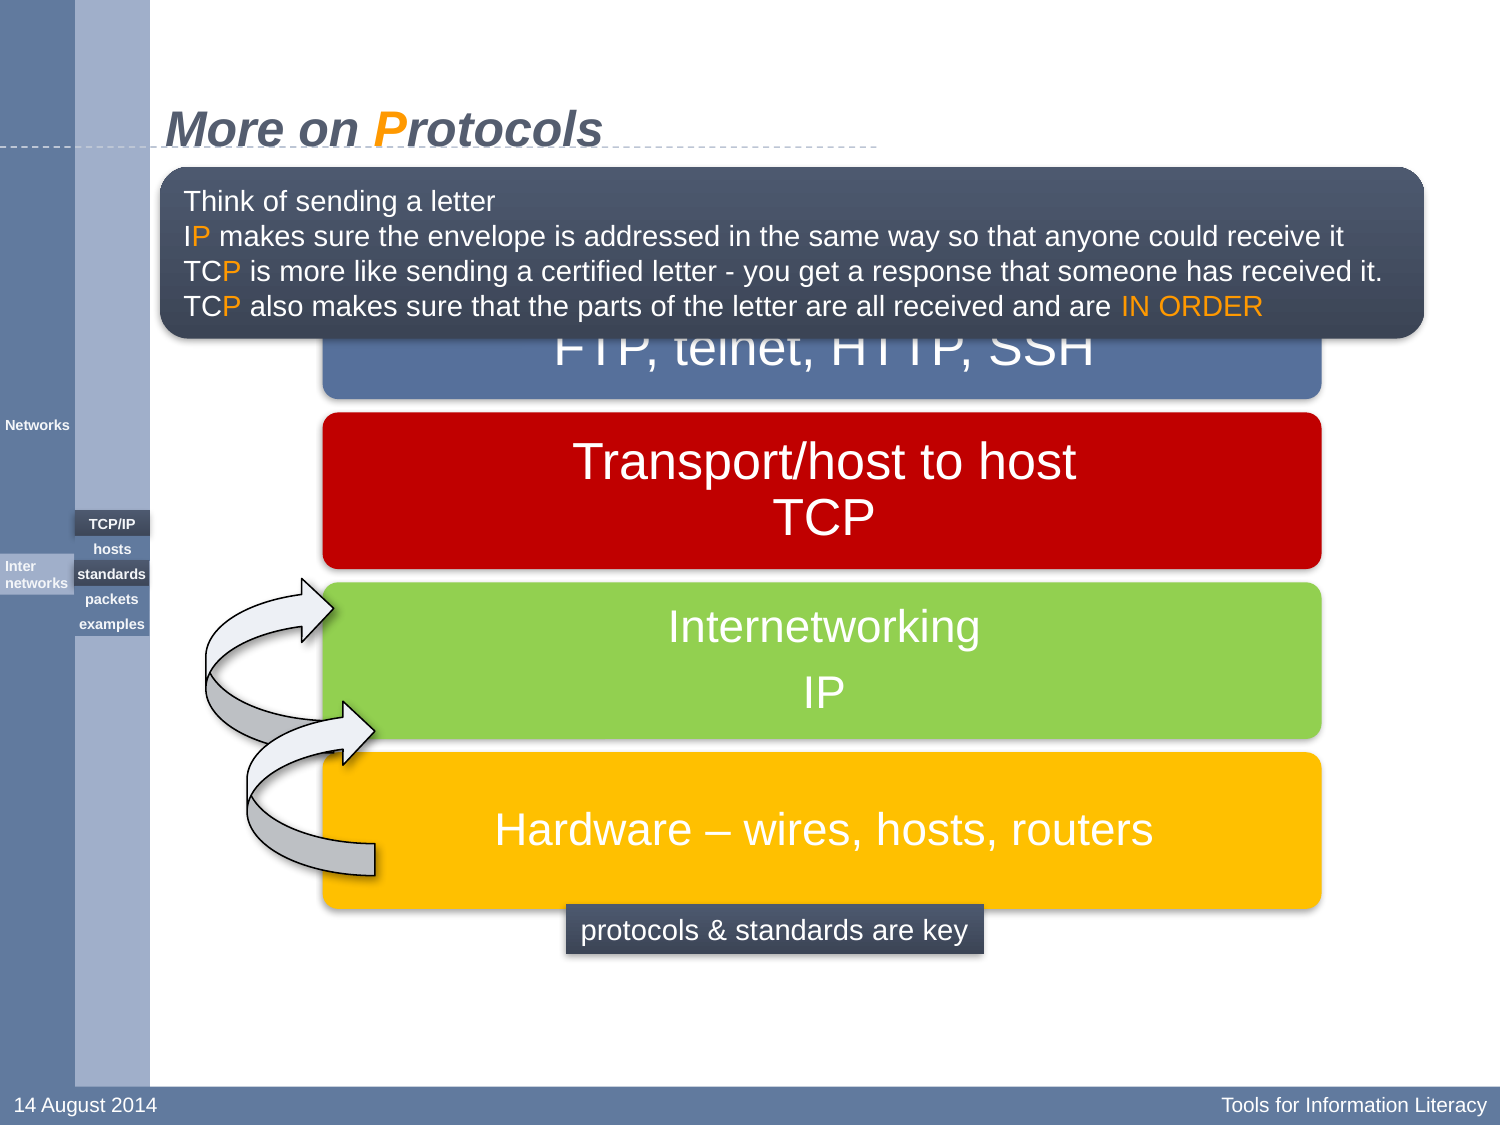

# More on Protocols
Think of sending a letter
IP makes sure the envelope is addressed in the same way so that anyone could receive it
TCP is more like sending a certified letter - you get a response that someone has received it.
TCP also makes sure that the parts of the letter are all received and are IN ORDER
Application/process to process
FTP, telnet, HTTP, SSH
Transport/host to host
TCP
Internetworking
IP
Hardware – wires, hosts, routers
TCP/IP
hosts
Inter
networks
standards

packets
examples

protocols & standards are key